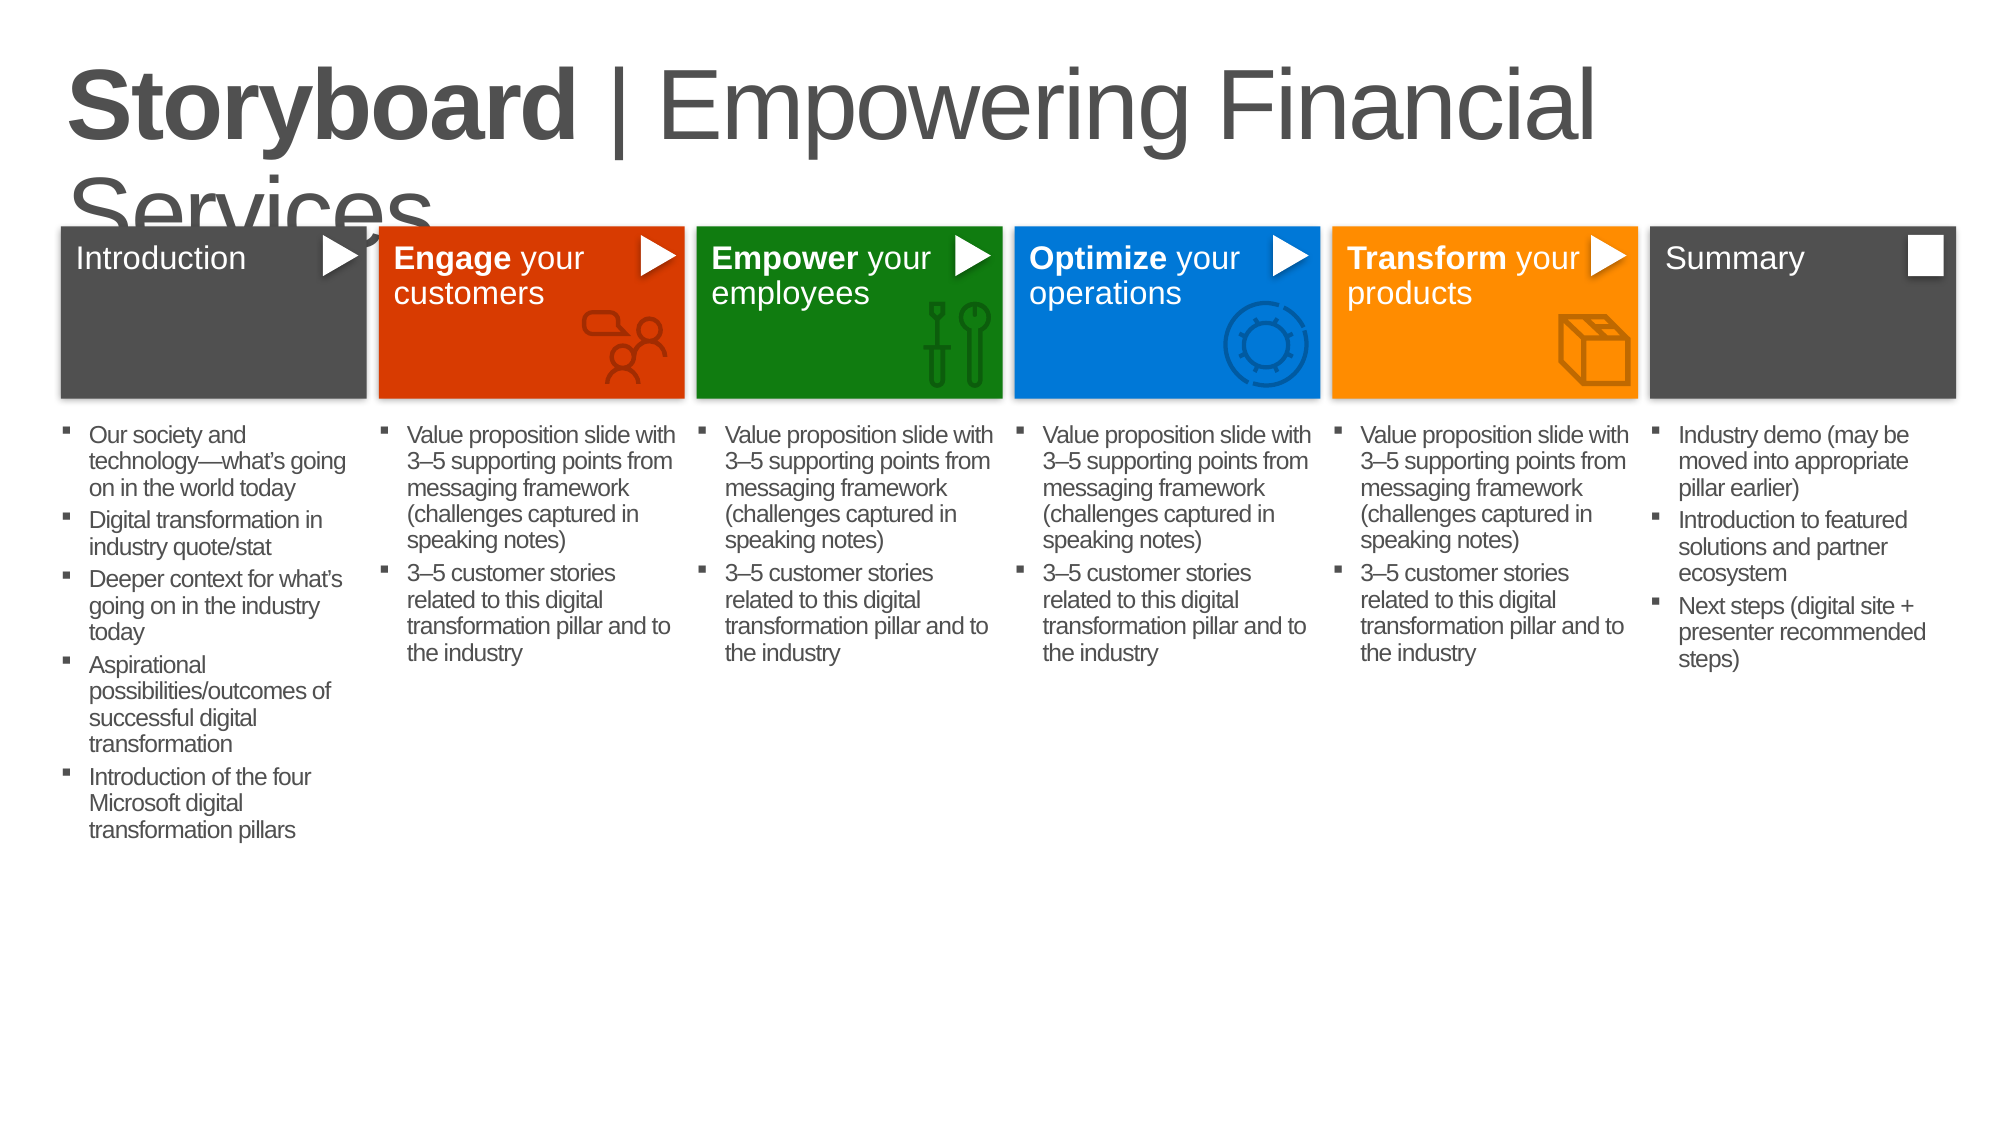

# Storyboard | Empowering Financial Services
Introduction
Engage your customers
Empower your employees
Optimize your operations
Transform your products
Summary

Our society and technology—what’s going on in the world today
Digital transformation in industry quote/stat
Deeper context for what’s going on in the industry today
Aspirational possibilities/outcomes of successful digital transformation
Introduction of the four Microsoft digital transformation pillars

Value proposition slide with 3–5 supporting points from messaging framework (challenges captured in speaking notes)
3–5 customer stories related to this digital transformation pillar and to the industry

Value proposition slide with 3–5 supporting points from messaging framework (challenges captured in speaking notes)
3–5 customer stories related to this digital transformation pillar and to the industry
Value proposition slide with 3–5 supporting points from messaging framework (challenges captured in speaking notes)
3–5 customer stories related to this digital transformation pillar and to the industry
Industry demo (may be moved into appropriate pillar earlier)
Introduction to featured solutions and partner ecosystem
Next steps (digital site + presenter recommended steps)
Value proposition slide with 3–5 supporting points from messaging framework (challenges captured in speaking notes)
3–5 customer stories related to this digital transformation pillar and to the industry